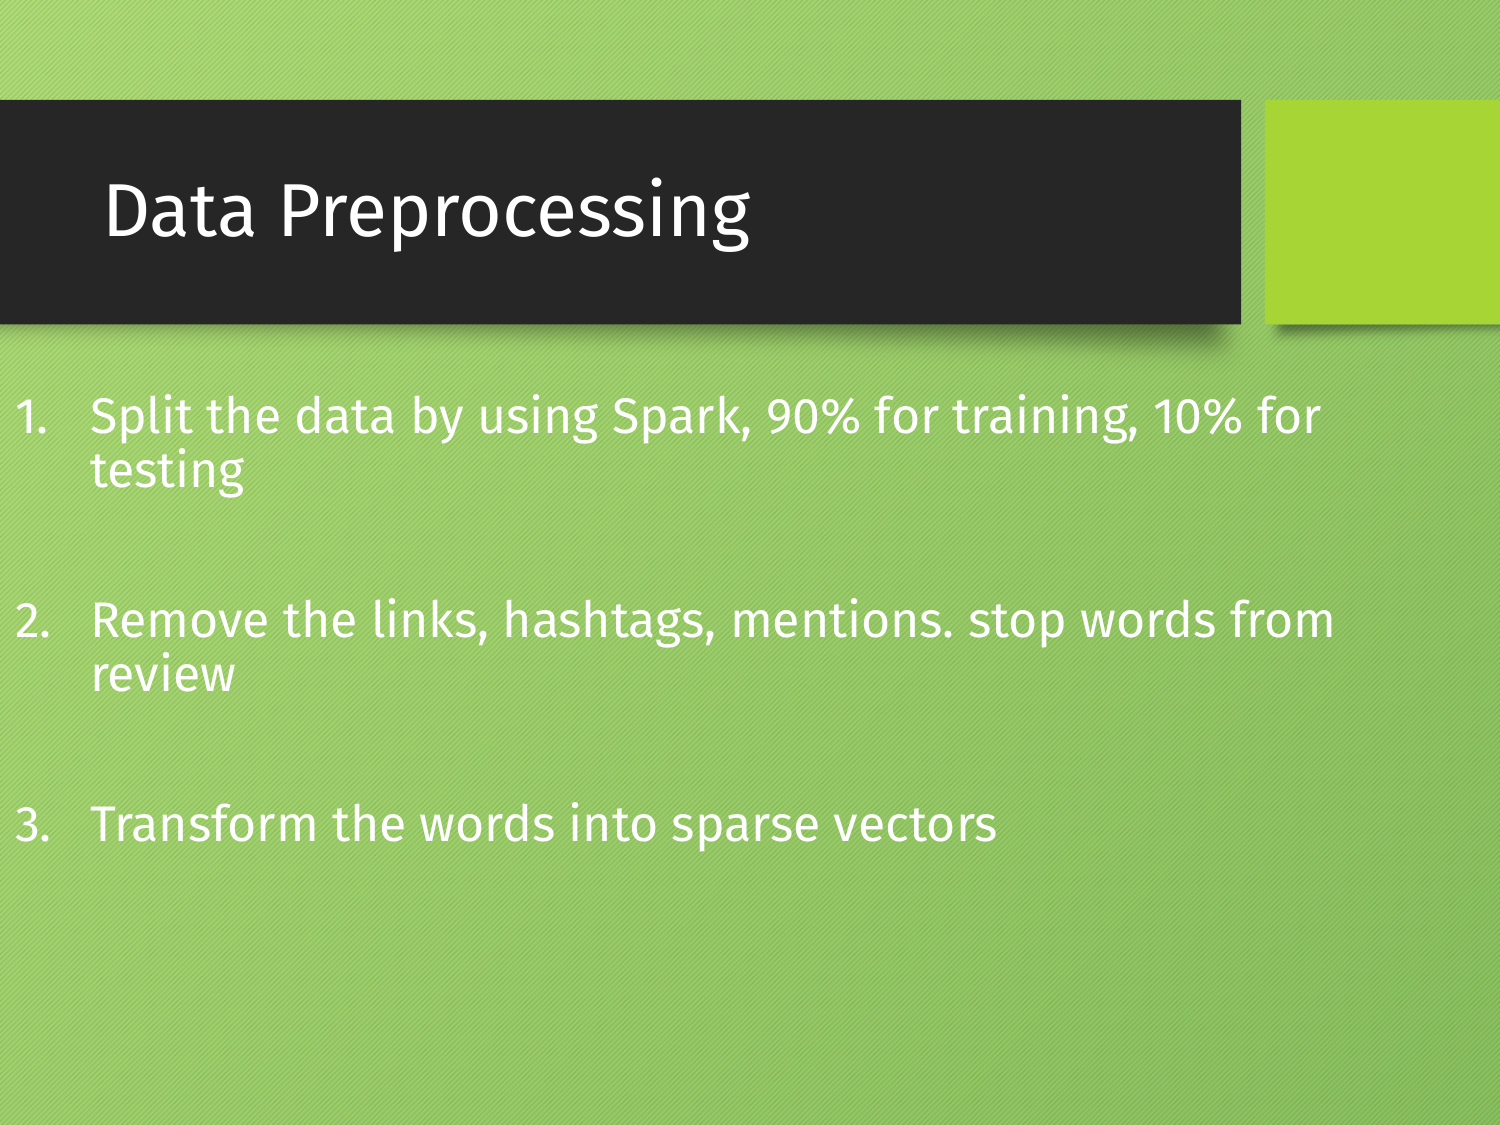

# Data Preprocessing
Split the data by using Spark, 90% for training, 10% for testing

Remove the links, hashtags, mentions. stop words from review

Transform the words into sparse vectors